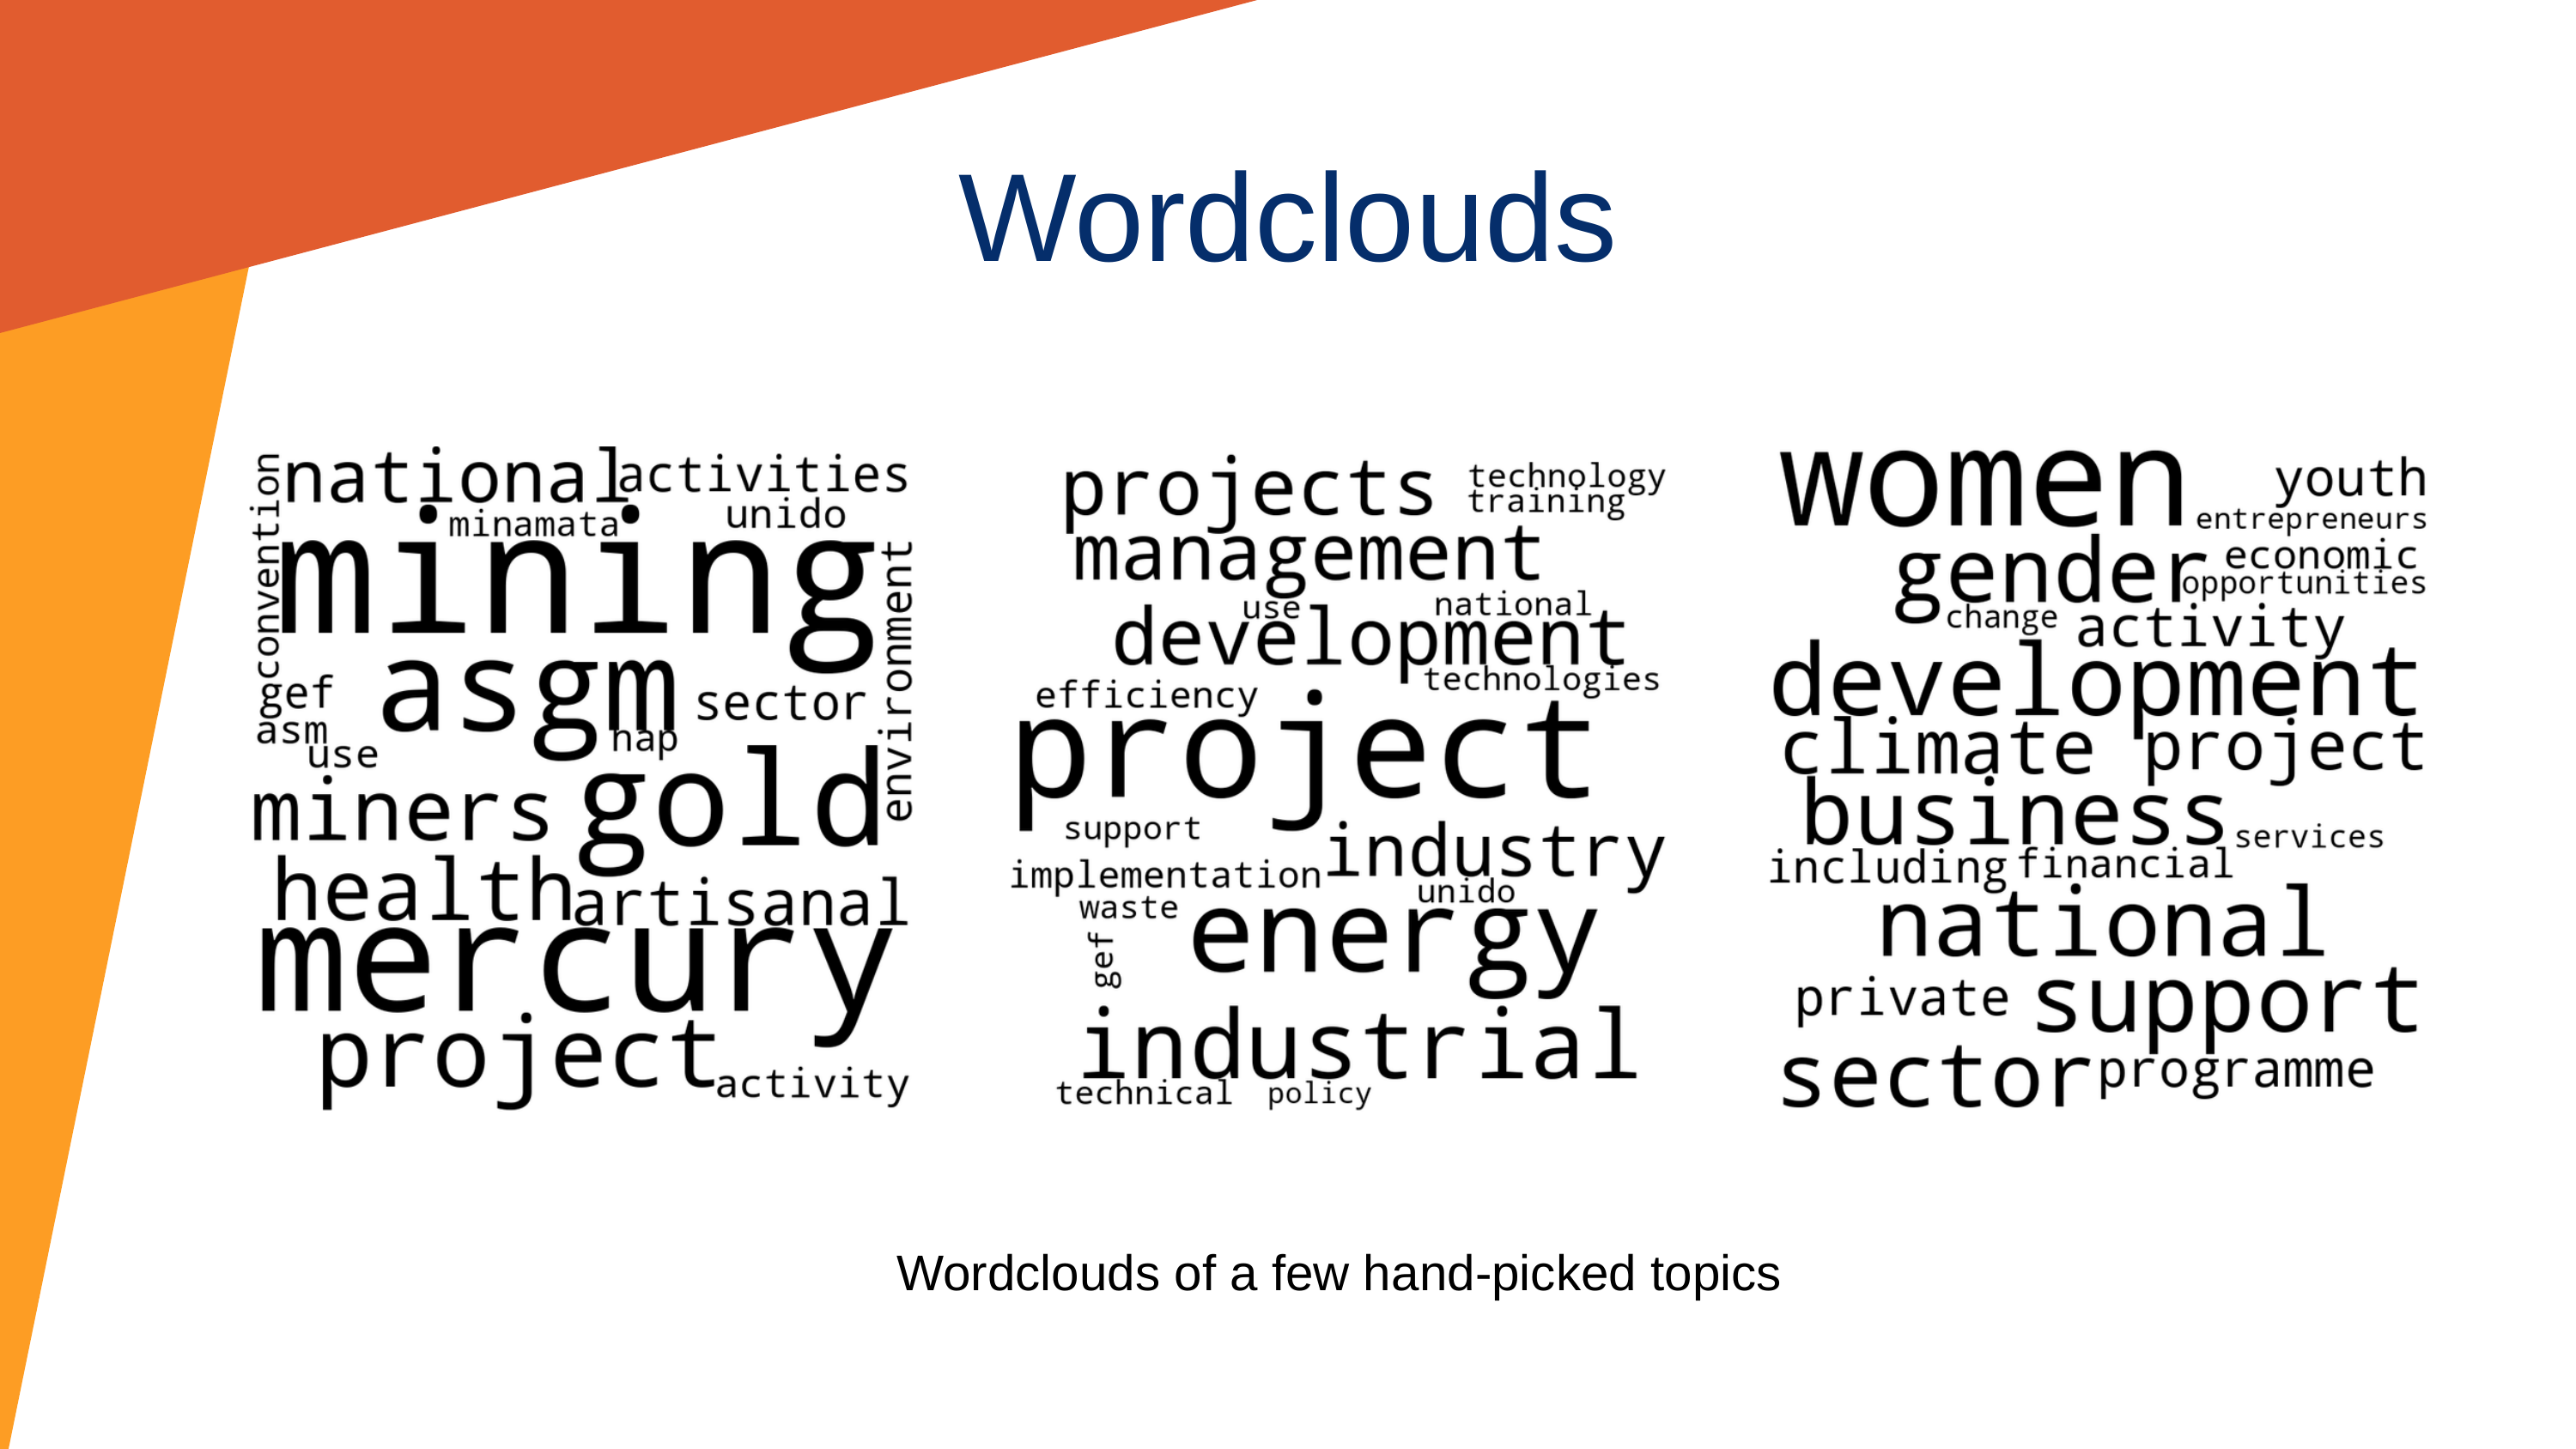

Wordclouds

Wordclouds of a few hand-picked topics